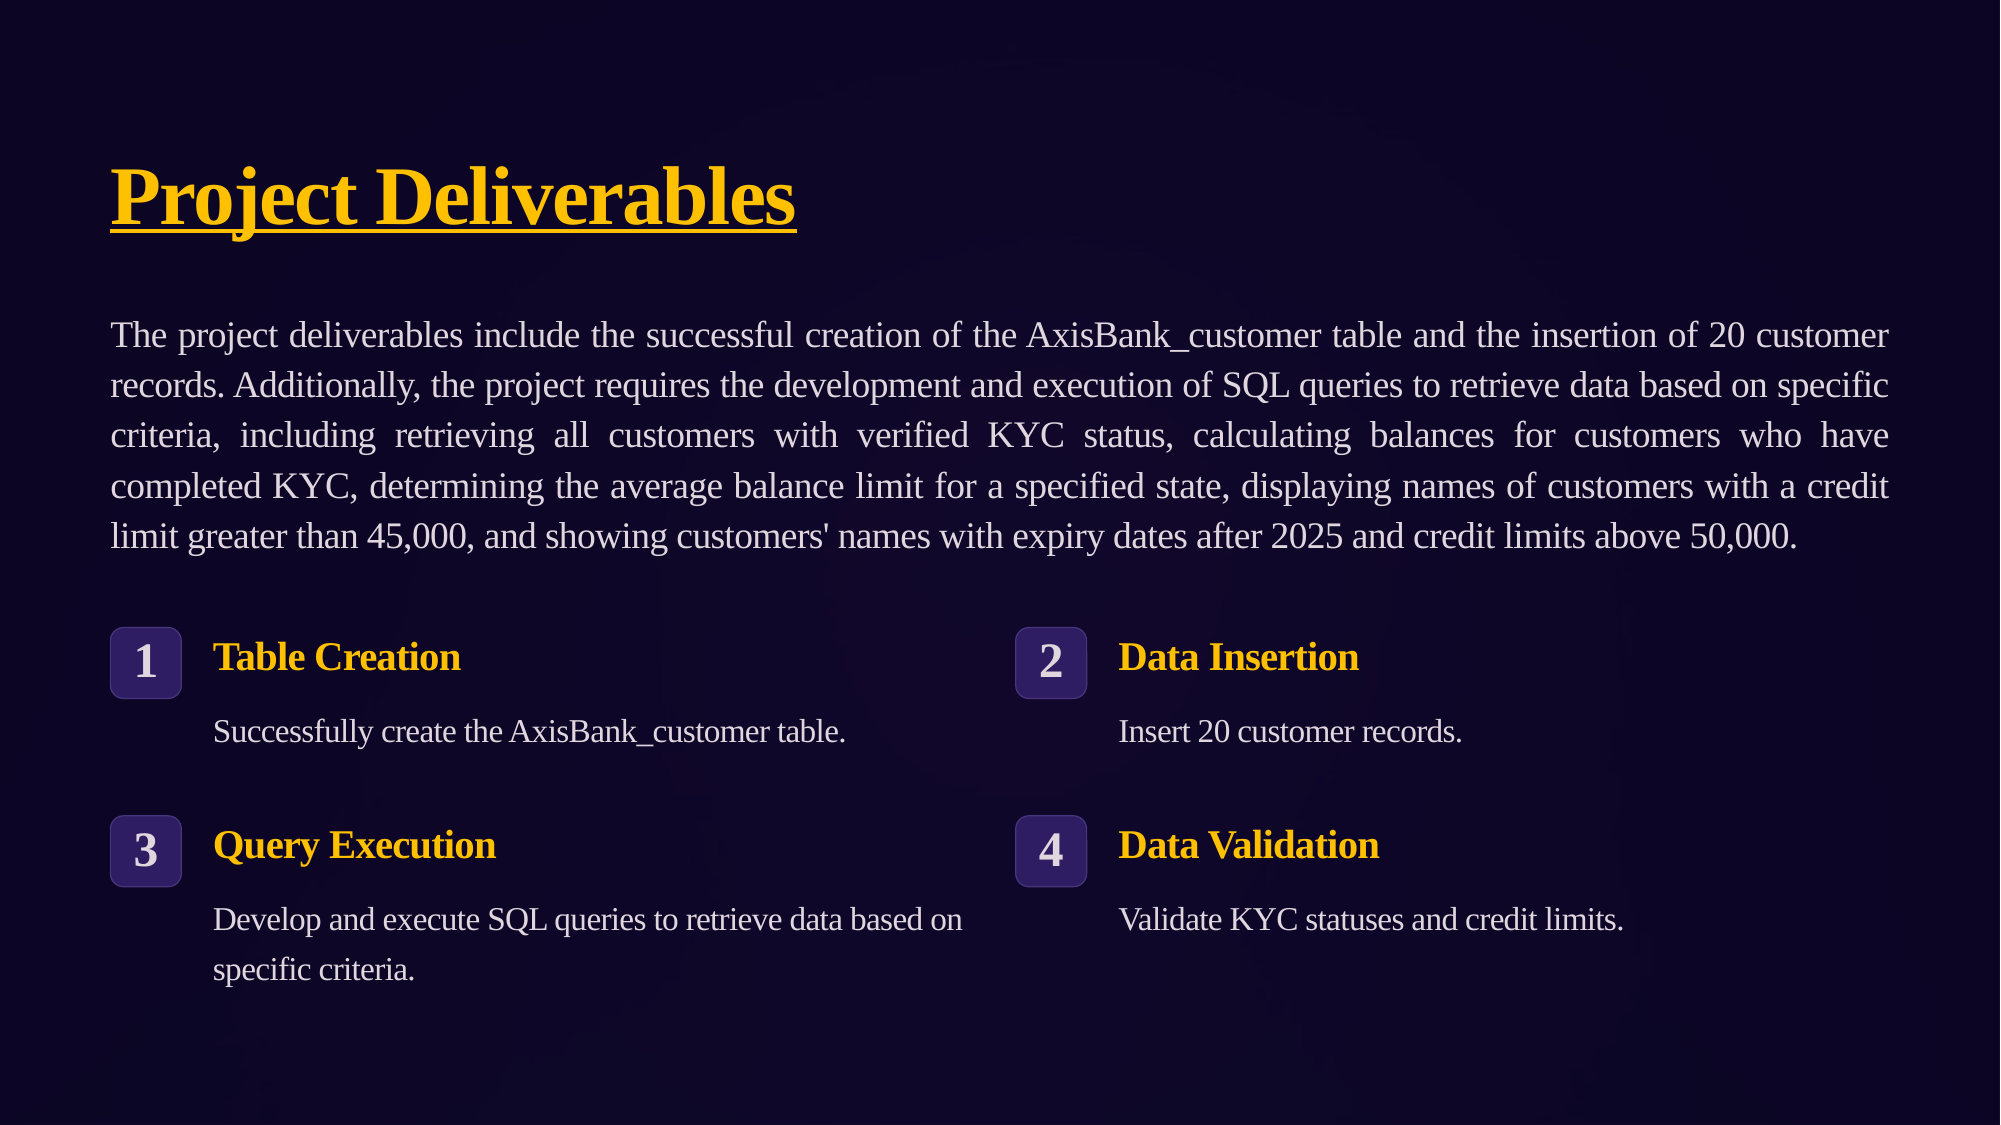

Project Deliverables
The project deliverables include the successful creation of the AxisBank_customer table and the insertion of 20 customer records. Additionally, the project requires the development and execution of SQL queries to retrieve data based on specific criteria, including retrieving all customers with verified KYC status, calculating balances for customers who have completed KYC, determining the average balance limit for a specified state, displaying names of customers with a credit limit greater than 45,000, and showing customers' names with expiry dates after 2025 and credit limits above 50,000.

Table Creation

Data Insertion
1
2
Successfully create the AxisBank_customer table.
Insert 20 customer records.

Query Execution

Data Validation
3
4
Develop and execute SQL queries to retrieve data based on specific criteria.
Validate KYC statuses and credit limits.